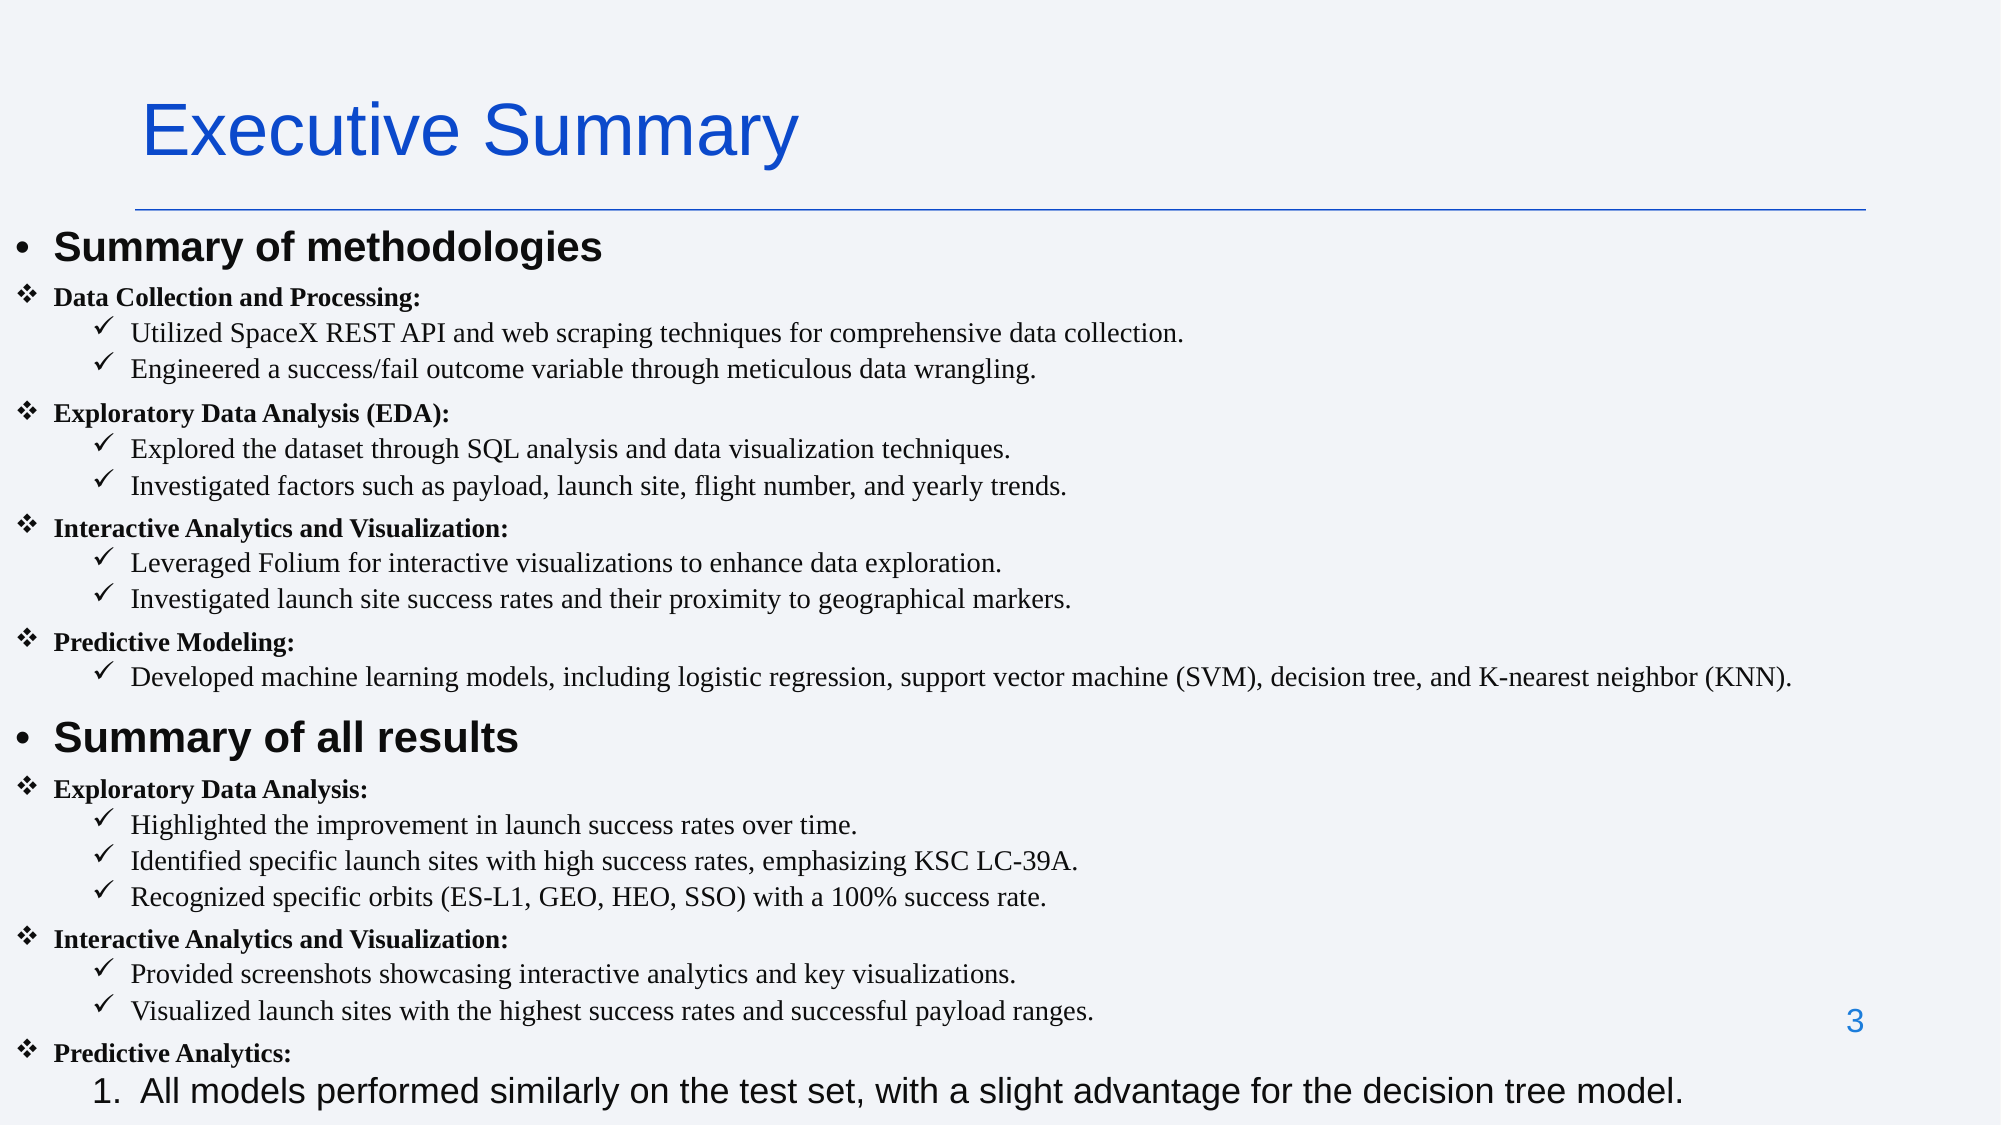

Executive Summary
Summary of methodologies
Data Collection and Processing:
Utilized SpaceX REST API and web scraping techniques for comprehensive data collection.
Engineered a success/fail outcome variable through meticulous data wrangling.
Exploratory Data Analysis (EDA):
Explored the dataset through SQL analysis and data visualization techniques.
Investigated factors such as payload, launch site, flight number, and yearly trends.
Interactive Analytics and Visualization:
Leveraged Folium for interactive visualizations to enhance data exploration.
Investigated launch site success rates and their proximity to geographical markers.
Predictive Modeling:
Developed machine learning models, including logistic regression, support vector machine (SVM), decision tree, and K-nearest neighbor (KNN).
Summary of all results
Exploratory Data Analysis:
Highlighted the improvement in launch success rates over time.
Identified specific launch sites with high success rates, emphasizing KSC LC-39A.
Recognized specific orbits (ES-L1, GEO, HEO, SSO) with a 100% success rate.
Interactive Analytics and Visualization:
Provided screenshots showcasing interactive analytics and key visualizations.
Visualized launch sites with the highest success rates and successful payload ranges.
Predictive Analytics:
All models performed similarly on the test set, with a slight advantage for the decision tree model.

3